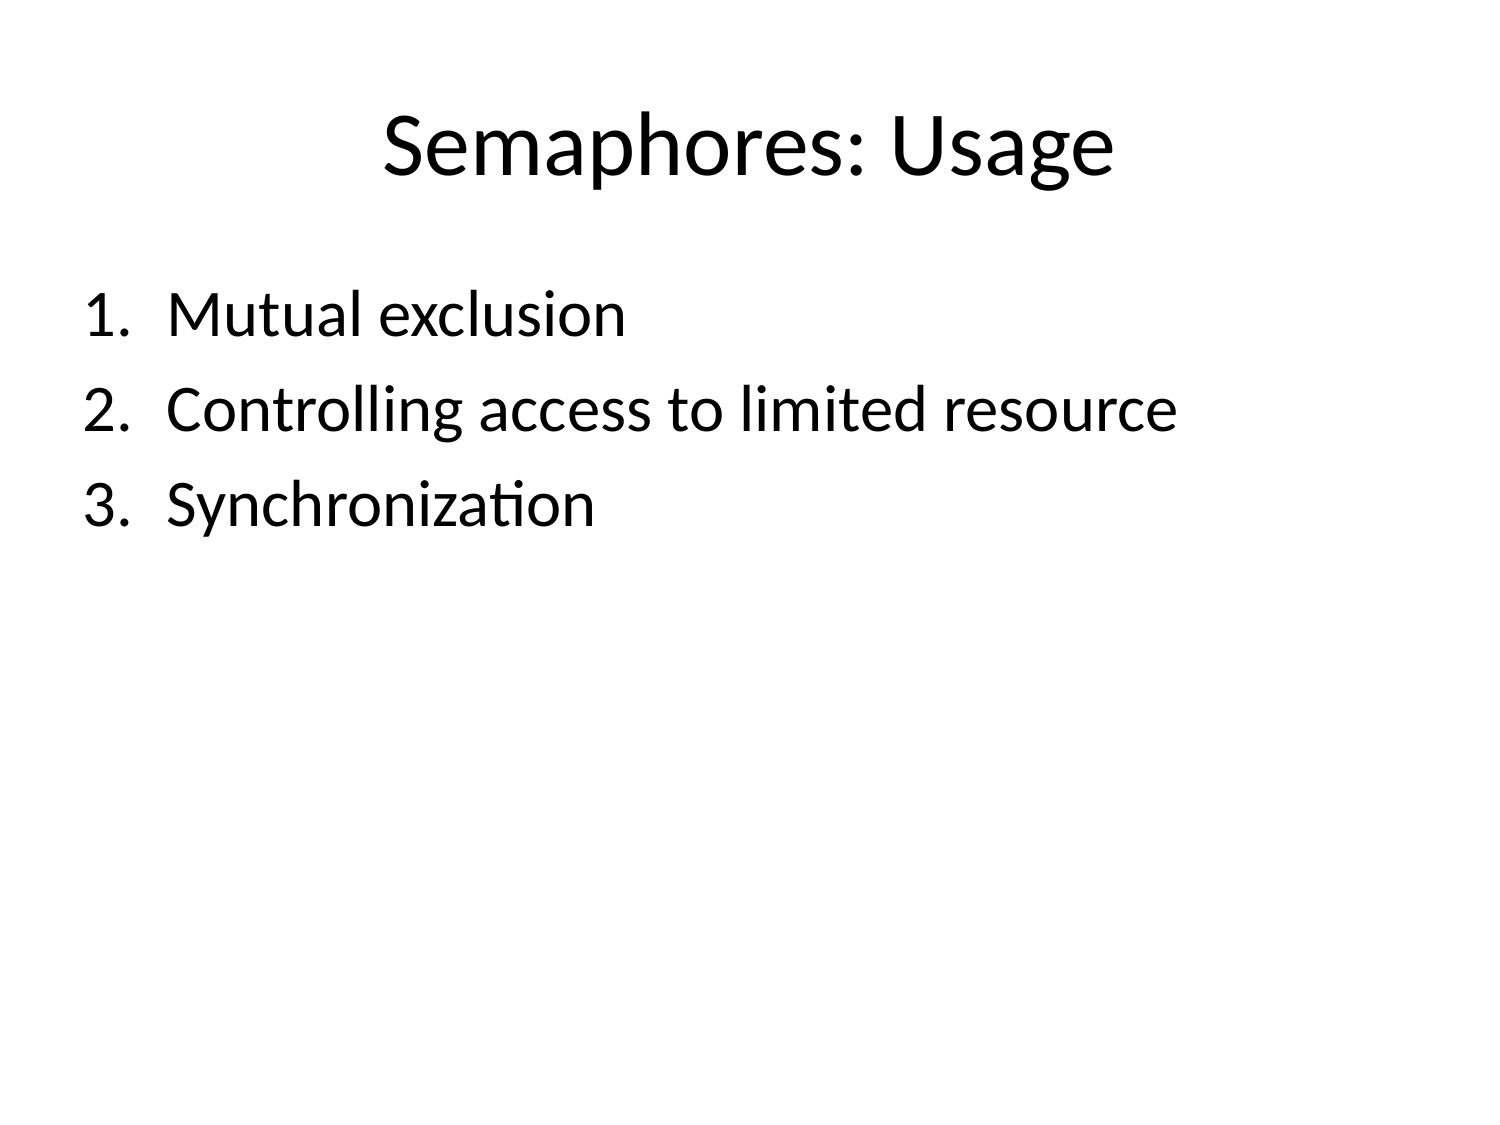

# Semaphores: Usage
Mutual exclusion
Controlling access to limited resource
Synchronization